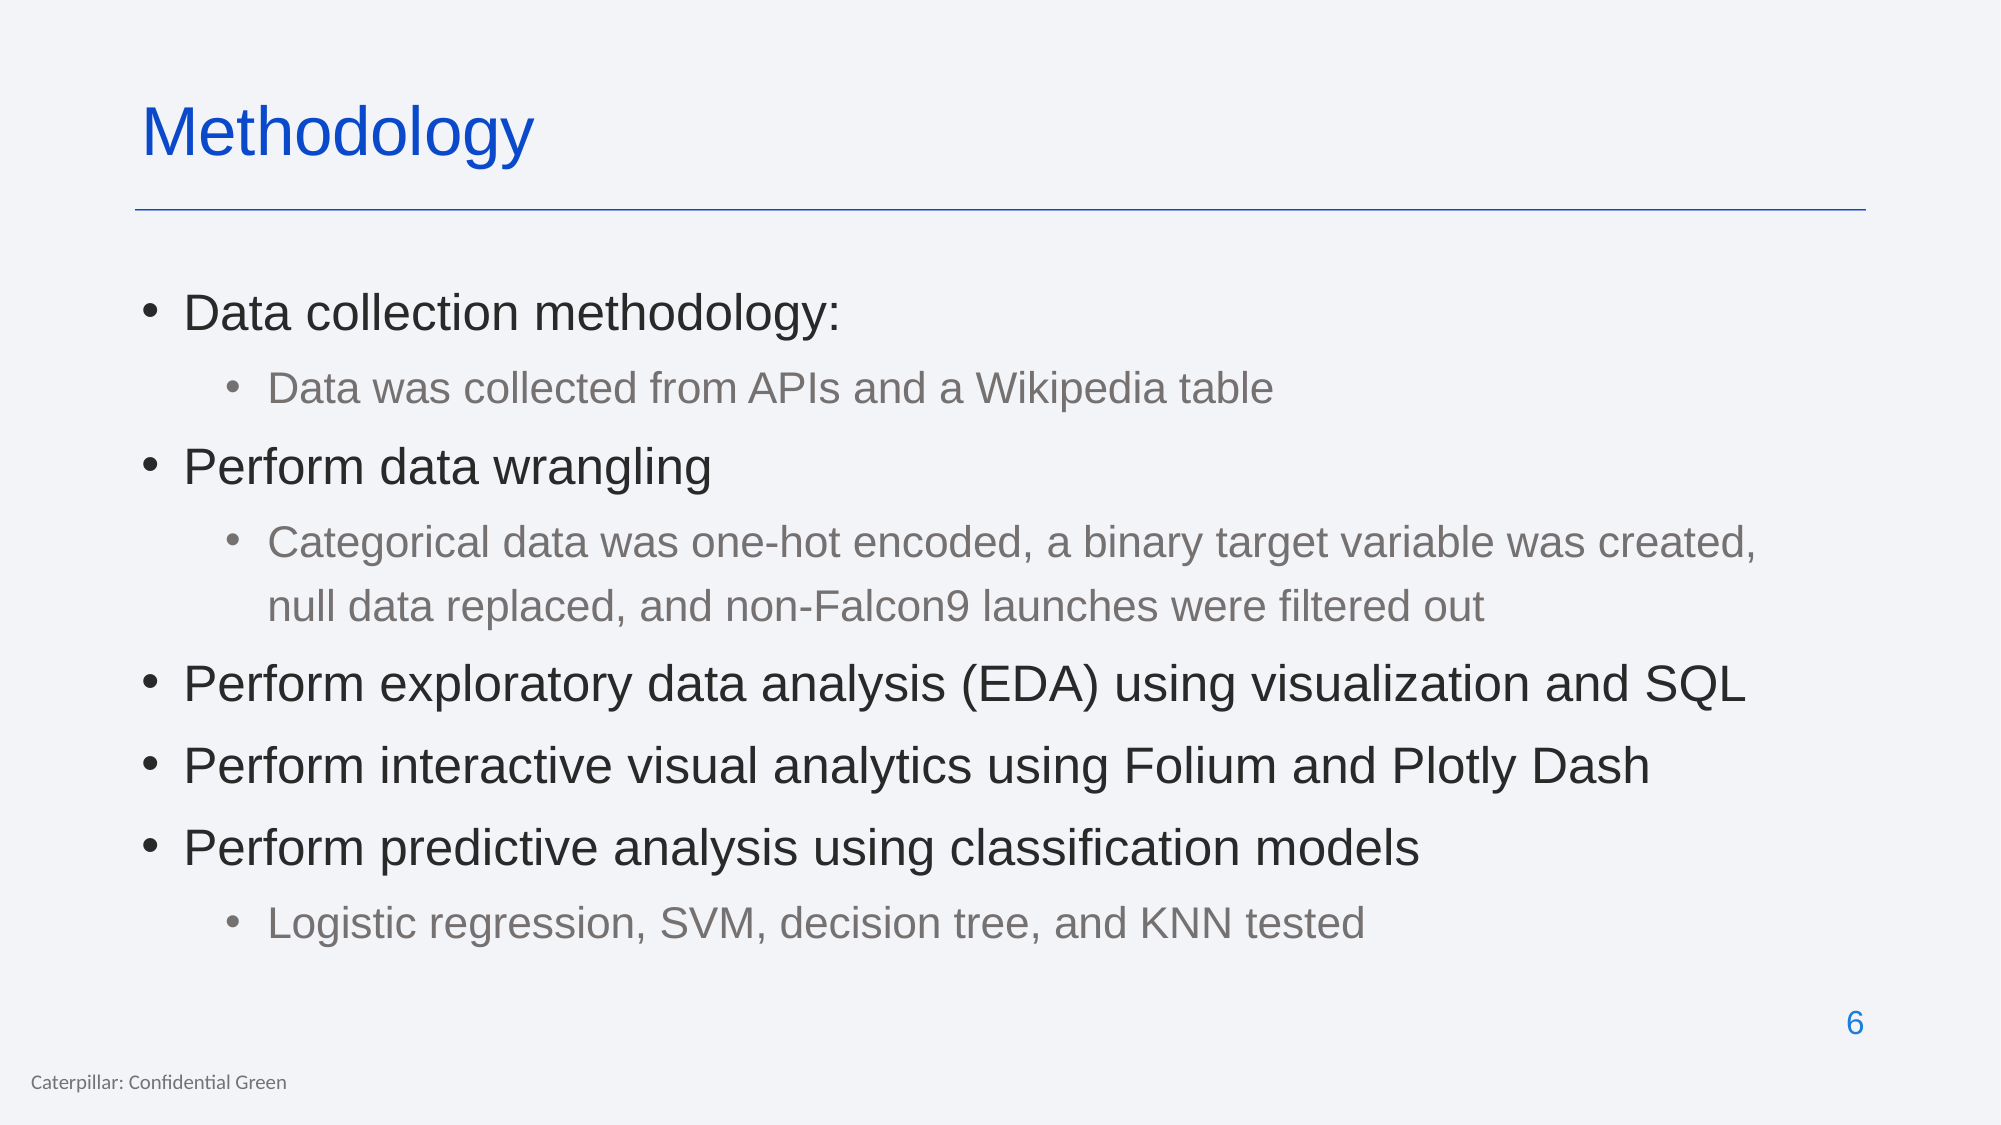

Methodology
Data collection methodology:
Data was collected from APIs and a Wikipedia table
Perform data wrangling
Categorical data was one-hot encoded, a binary target variable was created, null data replaced, and non-Falcon9 launches were filtered out
Perform exploratory data analysis (EDA) using visualization and SQL
Perform interactive visual analytics using Folium and Plotly Dash
Perform predictive analysis using classification models
Logistic regression, SVM, decision tree, and KNN tested

6